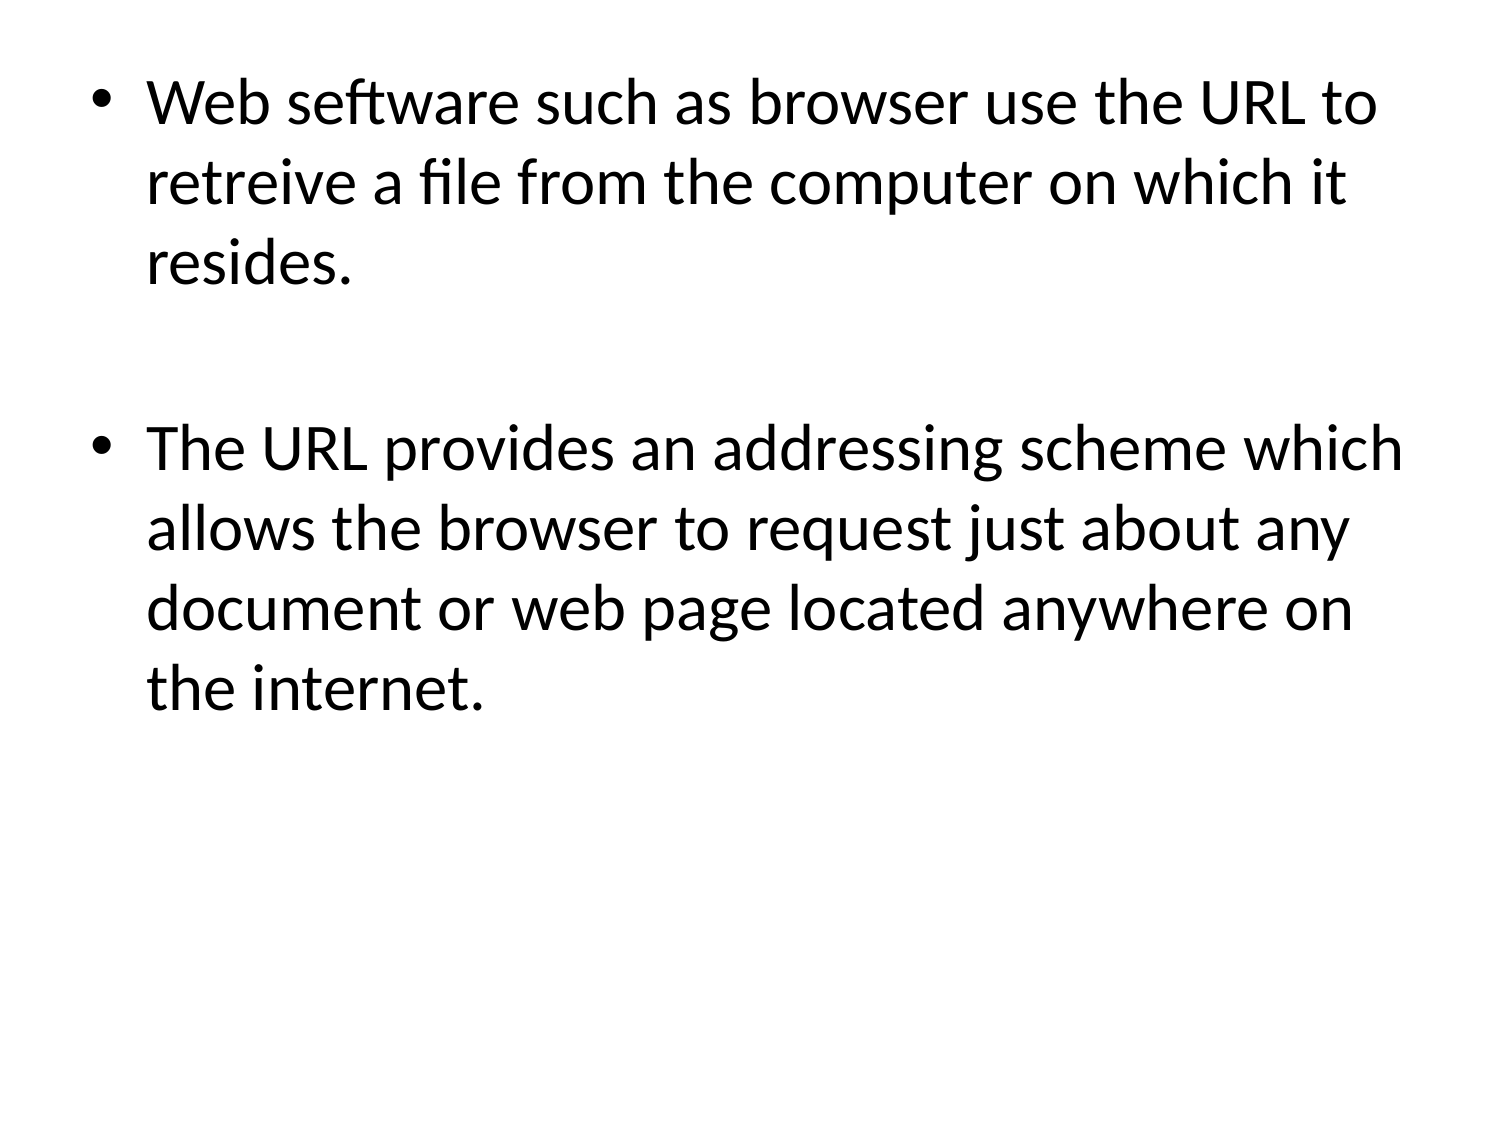

Web seftware such as browser use the URL to retreive a file from the computer on which it resides.

The URL provides an addressing scheme which allows the browser to request just about any document or web page located anywhere on the internet.